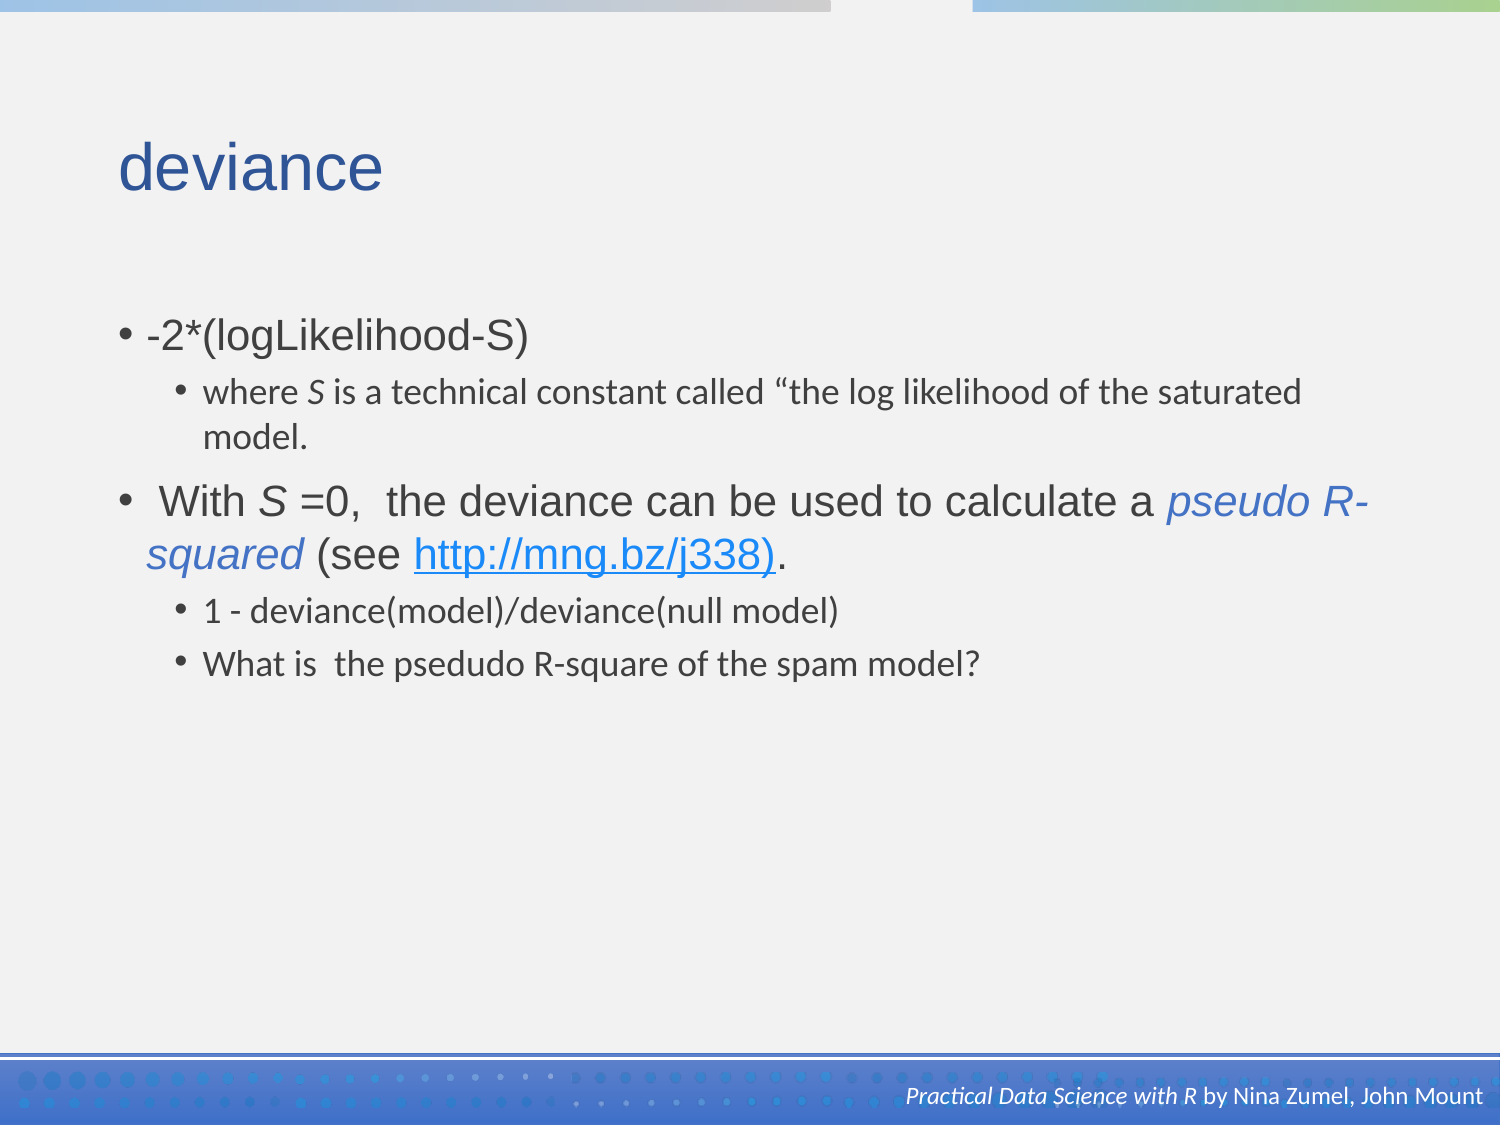

# deviance
-2*(logLikelihood-S)
where S is a technical constant called “the log likelihood of the saturated model.
 With S =0,  the deviance can be used to calculate a pseudo R-squared (see http://mng.bz/j338).
1 - deviance(model)/deviance(null model)
What is  the psedudo R-square of the spam model?

Practical Data Science with R by Nina Zumel, John Mount